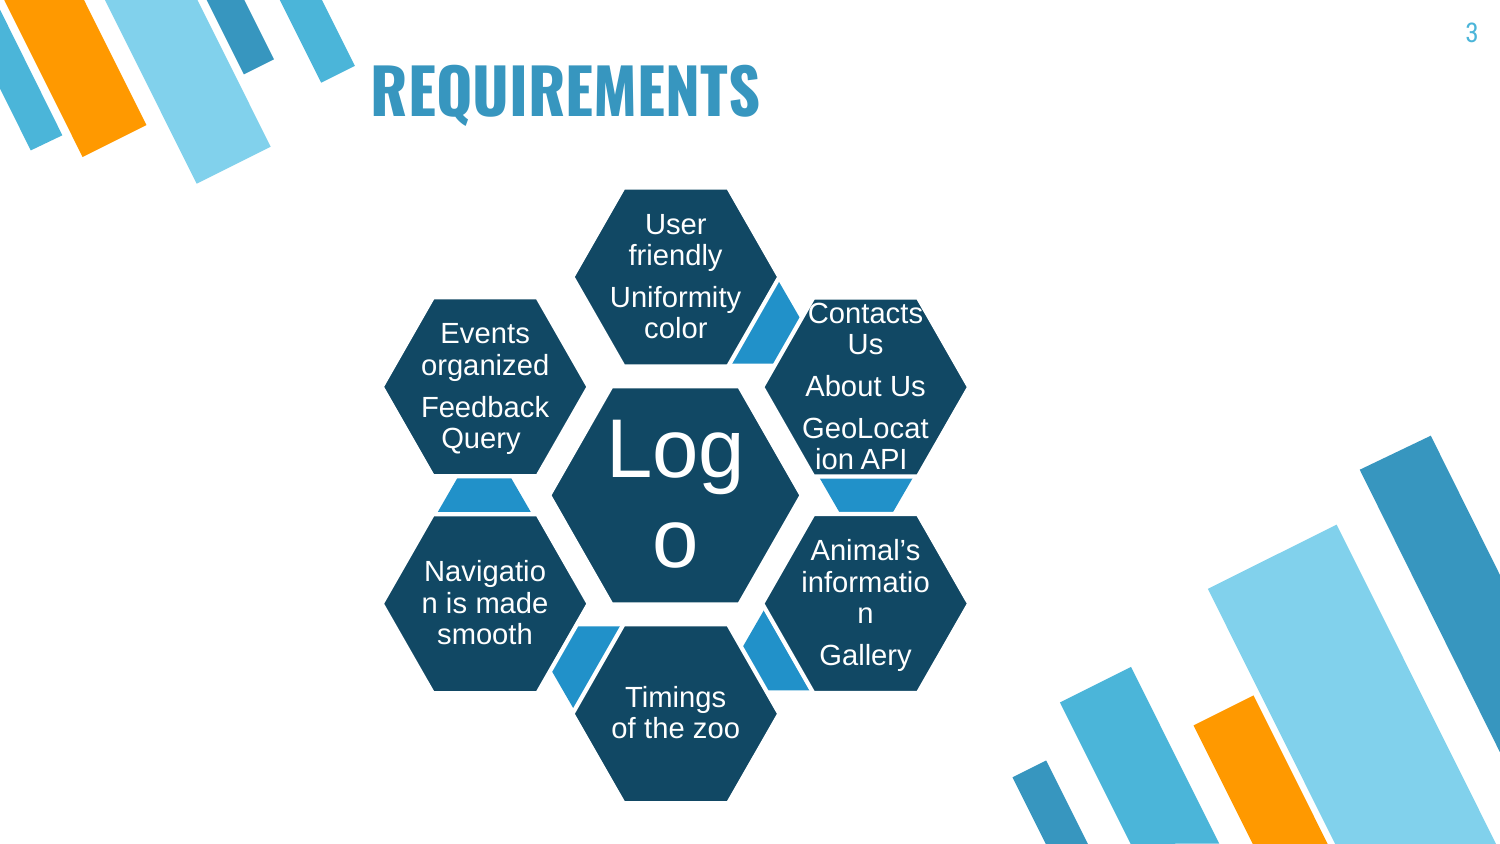

3
# REQUIREMENTS
Logo
User friendly
Uniformity color
Contacts Us
About Us
GeoLocation API
Animal’s information
Gallery
Timings of the zoo
Navigation is made smooth
Events organized
Feedback Query